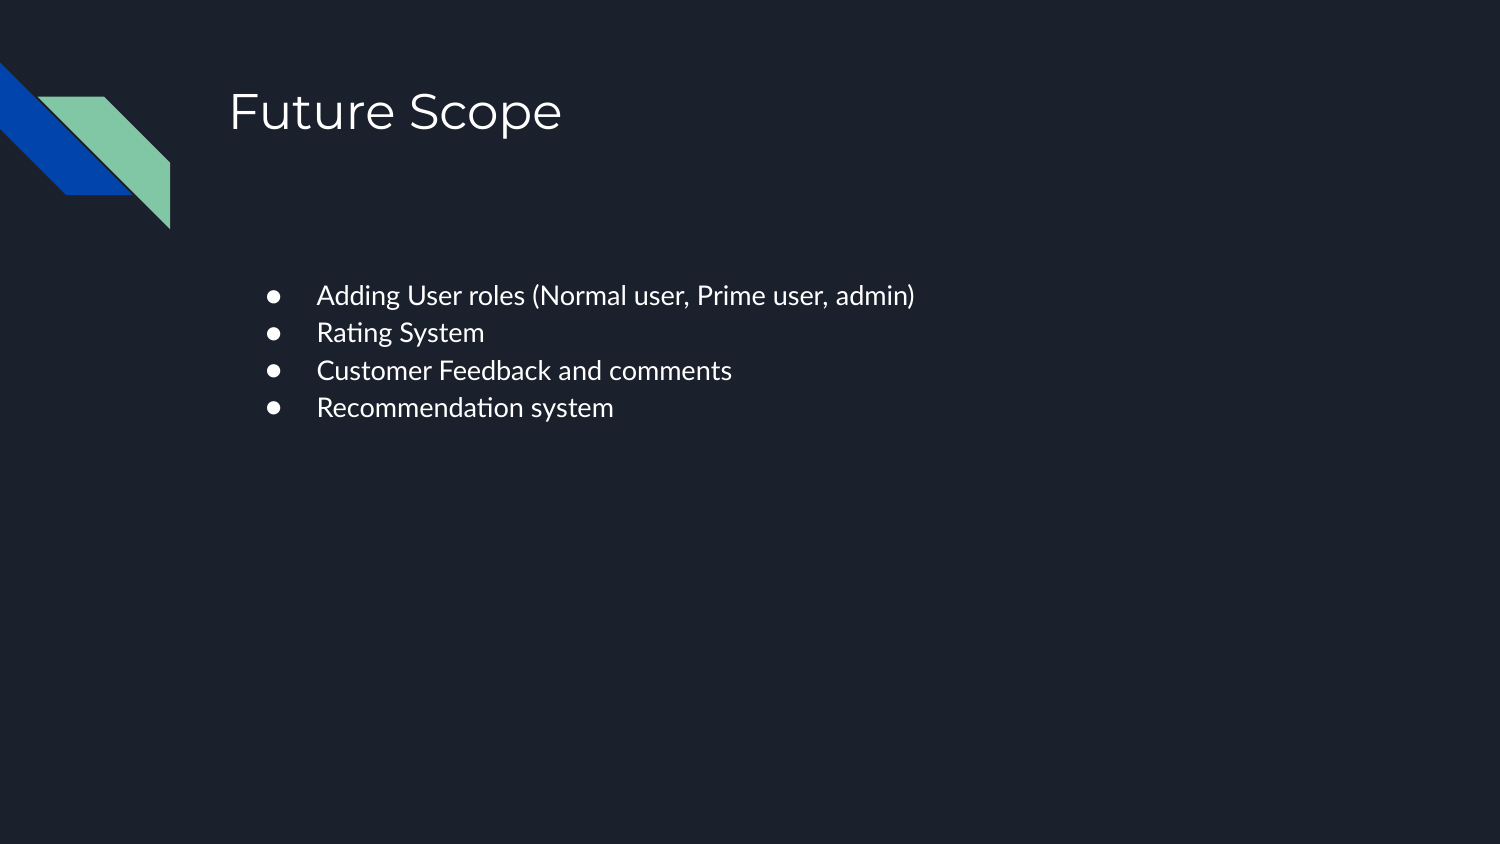

# Future Scope
Adding User roles (Normal user, Prime user, admin)
Rating System
Customer Feedback and comments
Recommendation system